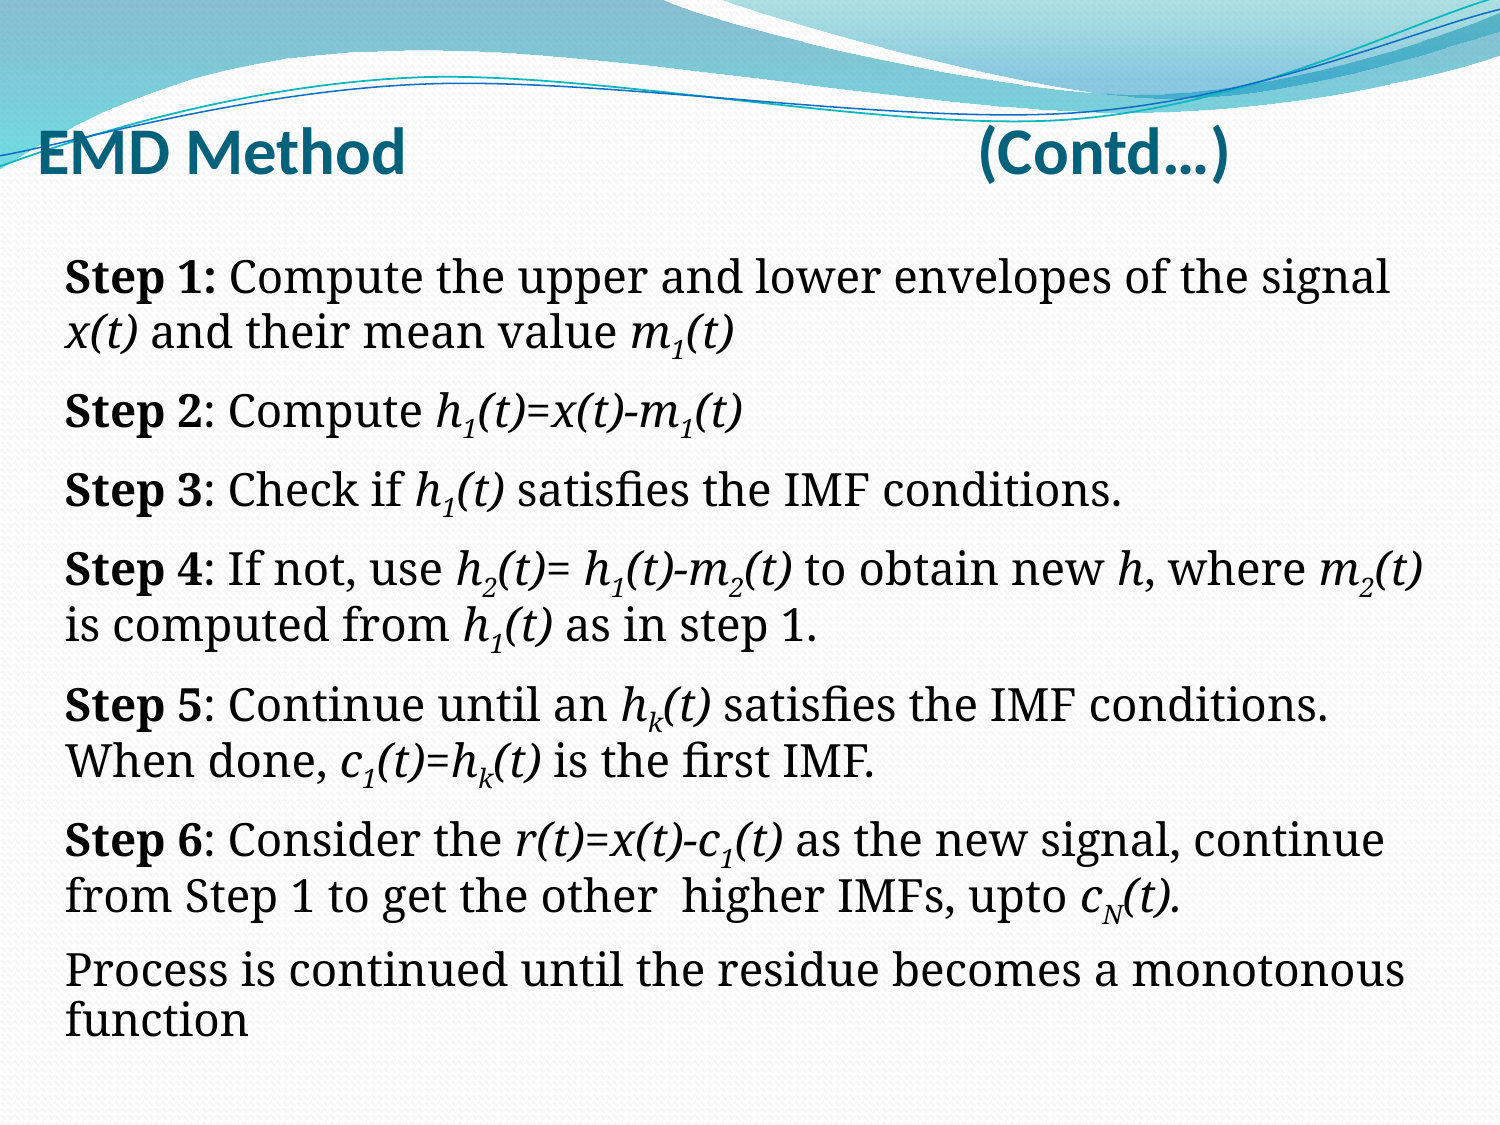

# EMD Method                                      (Contd…)
Step 1: Compute the upper and lower envelopes of the signal  x(t) and their mean value m1(t)
Step 2: Compute h1(t)=x(t)-m1(t)
Step 3: Check if h1(t) satisfies the IMF conditions.
Step 4: If not, use h2(t)= h1(t)-m2(t) to obtain new h, where m2(t) is computed from h1(t) as in step 1.
Step 5: Continue until an hk(t) satisfies the IMF conditions. When done, c1(t)=hk(t) is the first IMF.
Step 6: Consider the r(t)=x(t)-c1(t) as the new signal, continue from Step 1 to get the other  higher IMFs, upto cN(t).
Process is continued until the residue becomes a monotonous function